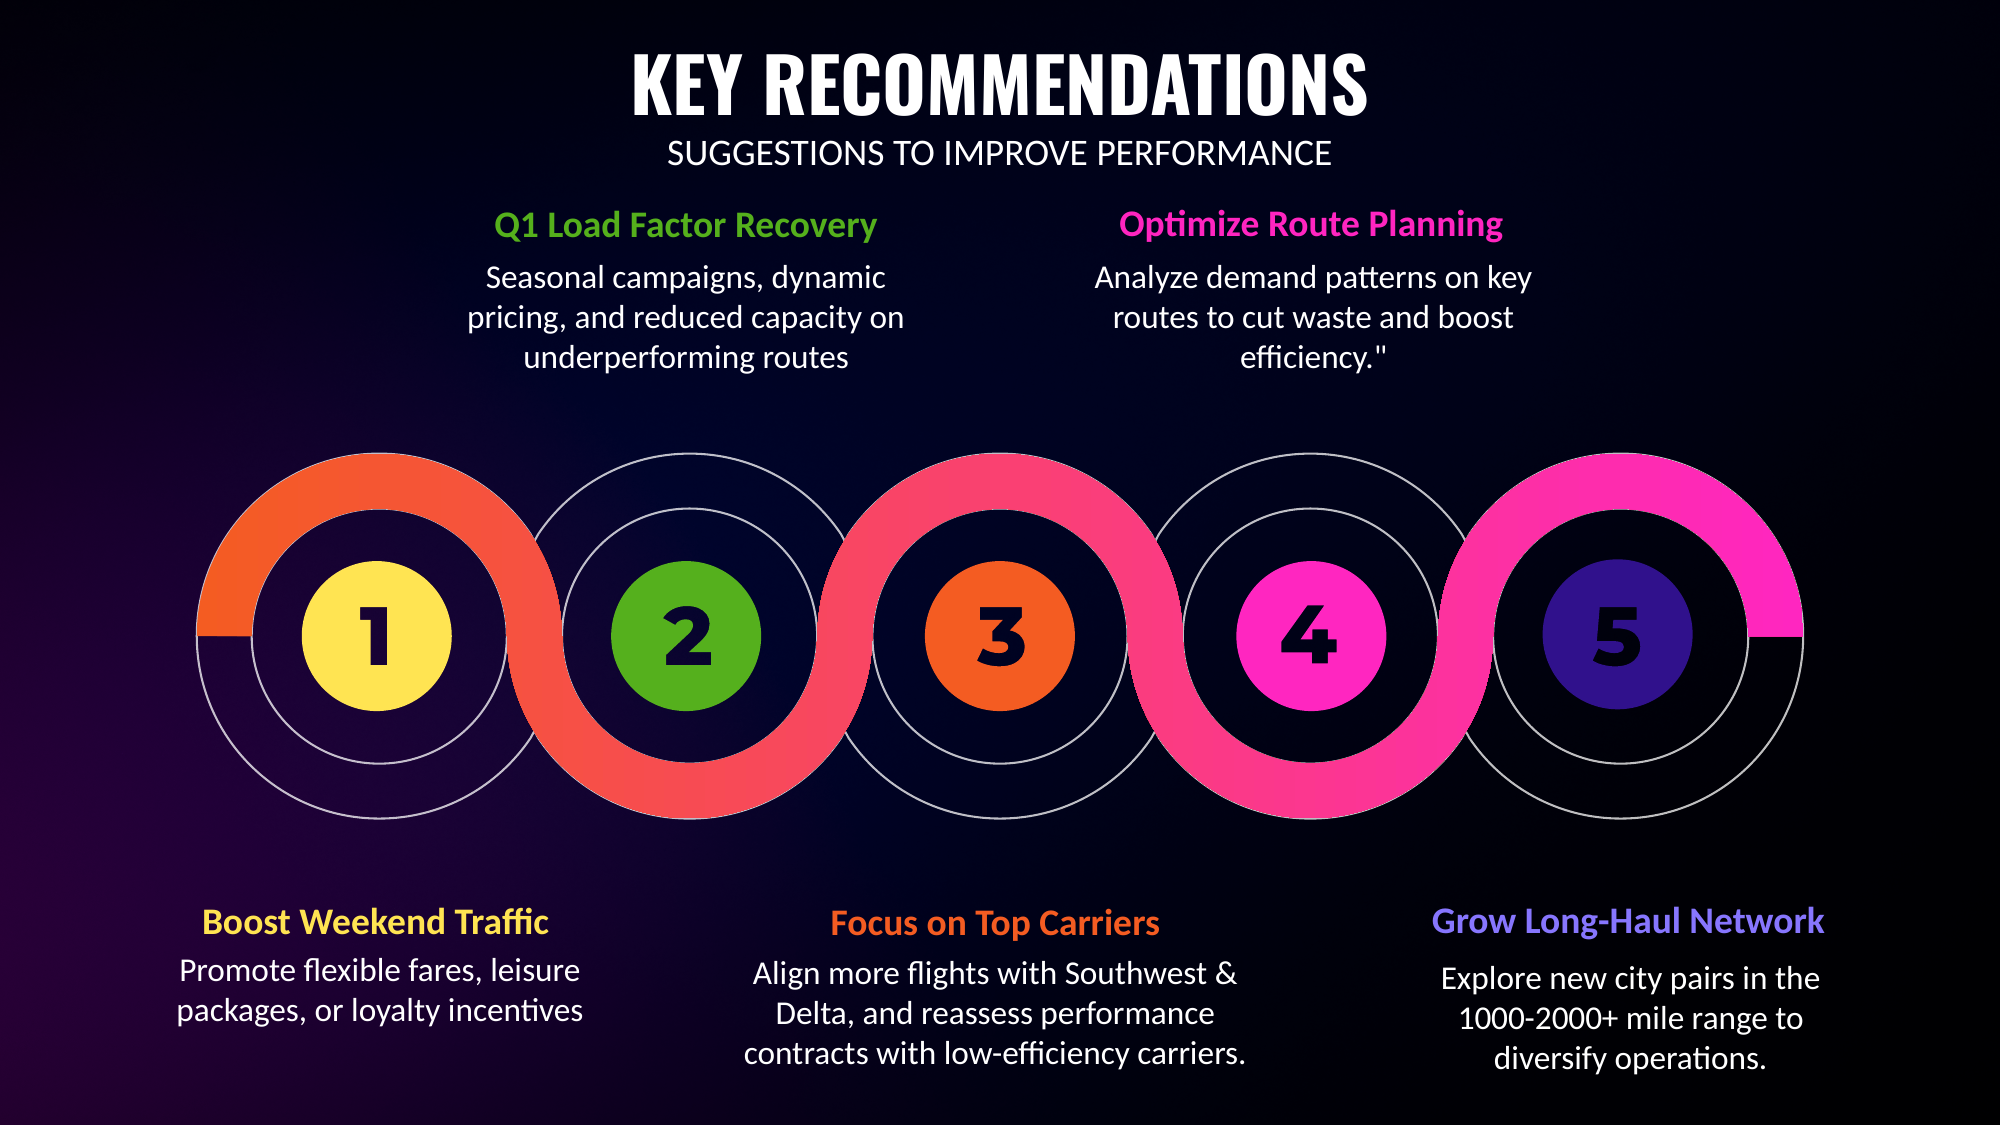

KEY RECOMMENDATIONS
SUGGESTIONS TO IMPROVE PERFORMANCE
Optimize Route Planning
Analyze demand patterns on key routes to cut waste and boost efficiency."
Q1 Load Factor Recovery
Seasonal campaigns, dynamic pricing, and reduced capacity on underperforming routes
Stable Yearly Efficiency
Overall Stable across years. Indicates consistent demand & operational balance
Short-Distance Flights Dominate
Over 80% of flights are < 1000 miles. Implies a regional hub-based model

1

4

Seasonality Impacts Load Factor
Heavy summer travel demand and off-peak challenges in winter.
Weekday Travel Dominates
71% of passengers prefer weekdays, highlighting business travel behavior over leisure-based weekend travel.

2

5

3

6
Uneven Load Factor Efficiency
Delta and Southwest alone make-up around 39%. while Comair and ExpressJet show underperformance
Uneven Route Demand
Heavy dependence on a few routes and a few carriers risks operational resilience if those face disruption.
Grow Long-Haul Network
Explore new city pairs in the 1000-2000+ mile range to diversify operations.
Boost Weekend Traffic
Promote flexible fares, leisure packages, or loyalty incentives
Focus on Top Carriers
Align more flights with Southwest & Delta, and reassess performance contracts with low-efficiency carriers.